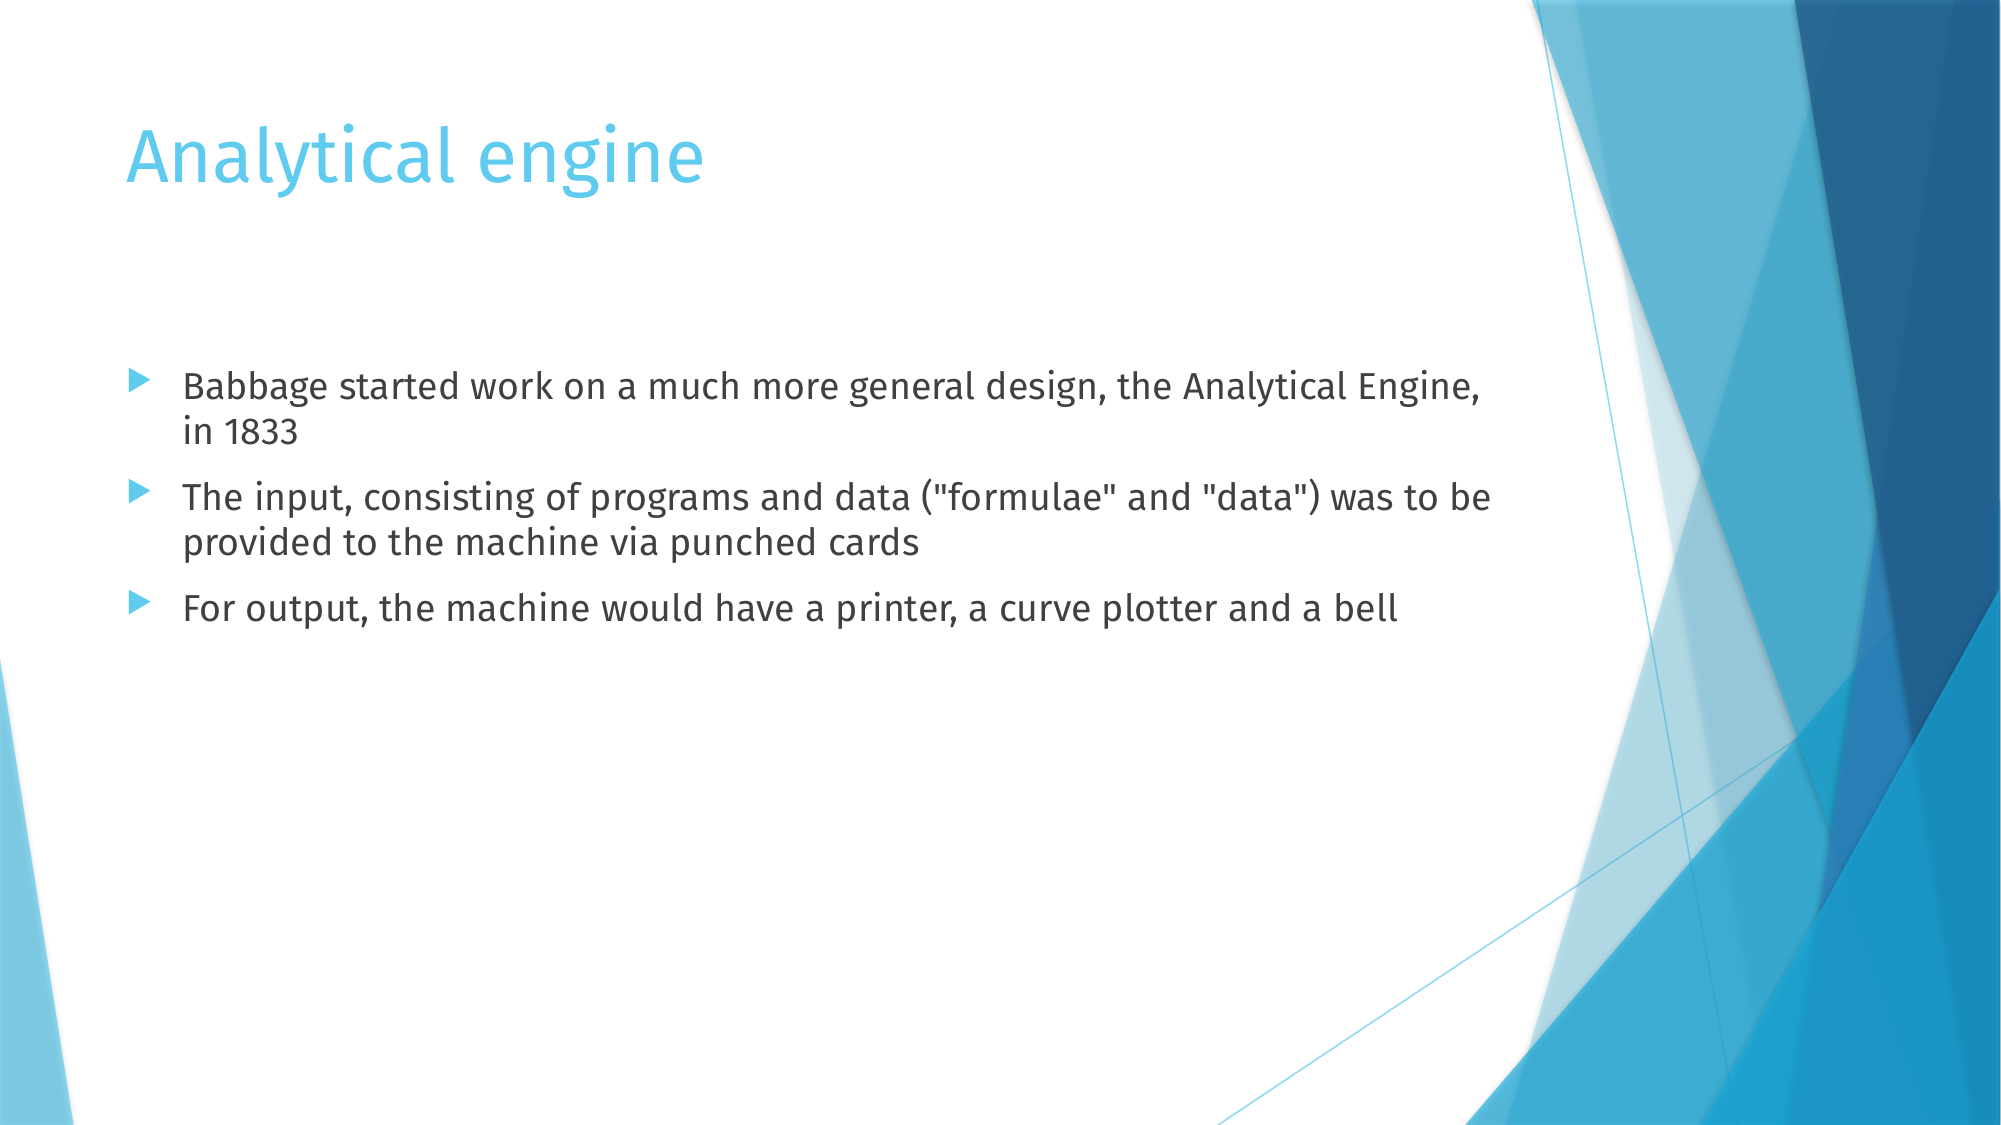

# Analytical engine
Babbage started work on a much more general design, the Analytical Engine, in 1833
The input, consisting of programs and data ("formulae" and "data") was to be provided to the machine via punched cards
For output, the machine would have a printer, a curve plotter and a bell